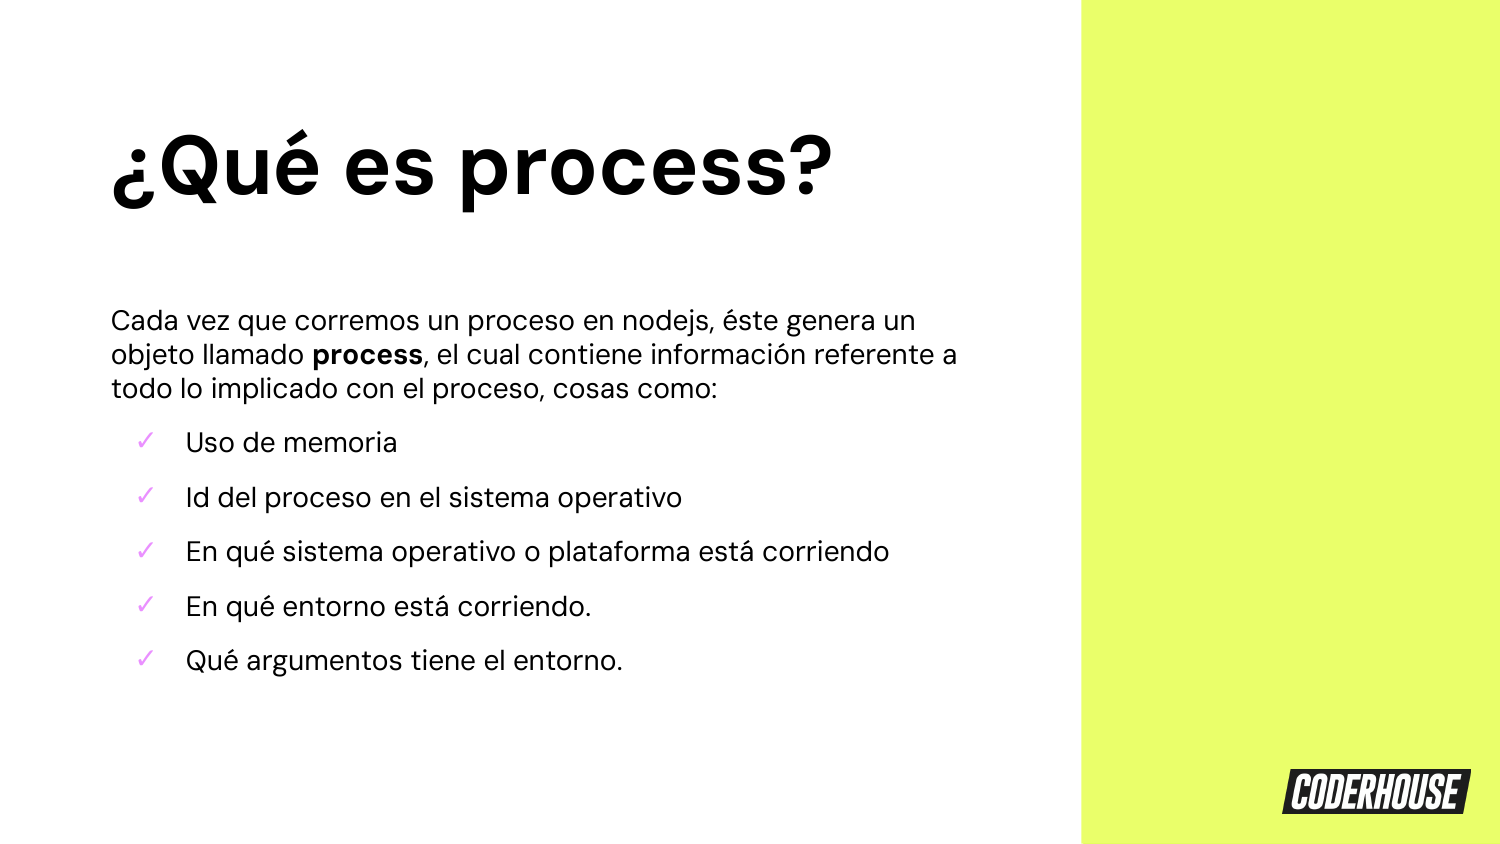

¿Qué es process?
Cada vez que corremos un proceso en nodejs, éste genera un objeto llamado process, el cual contiene información referente a todo lo implicado con el proceso, cosas como:
Uso de memoria
Id del proceso en el sistema operativo
En qué sistema operativo o plataforma está corriendo
En qué entorno está corriendo.
Qué argumentos tiene el entorno.